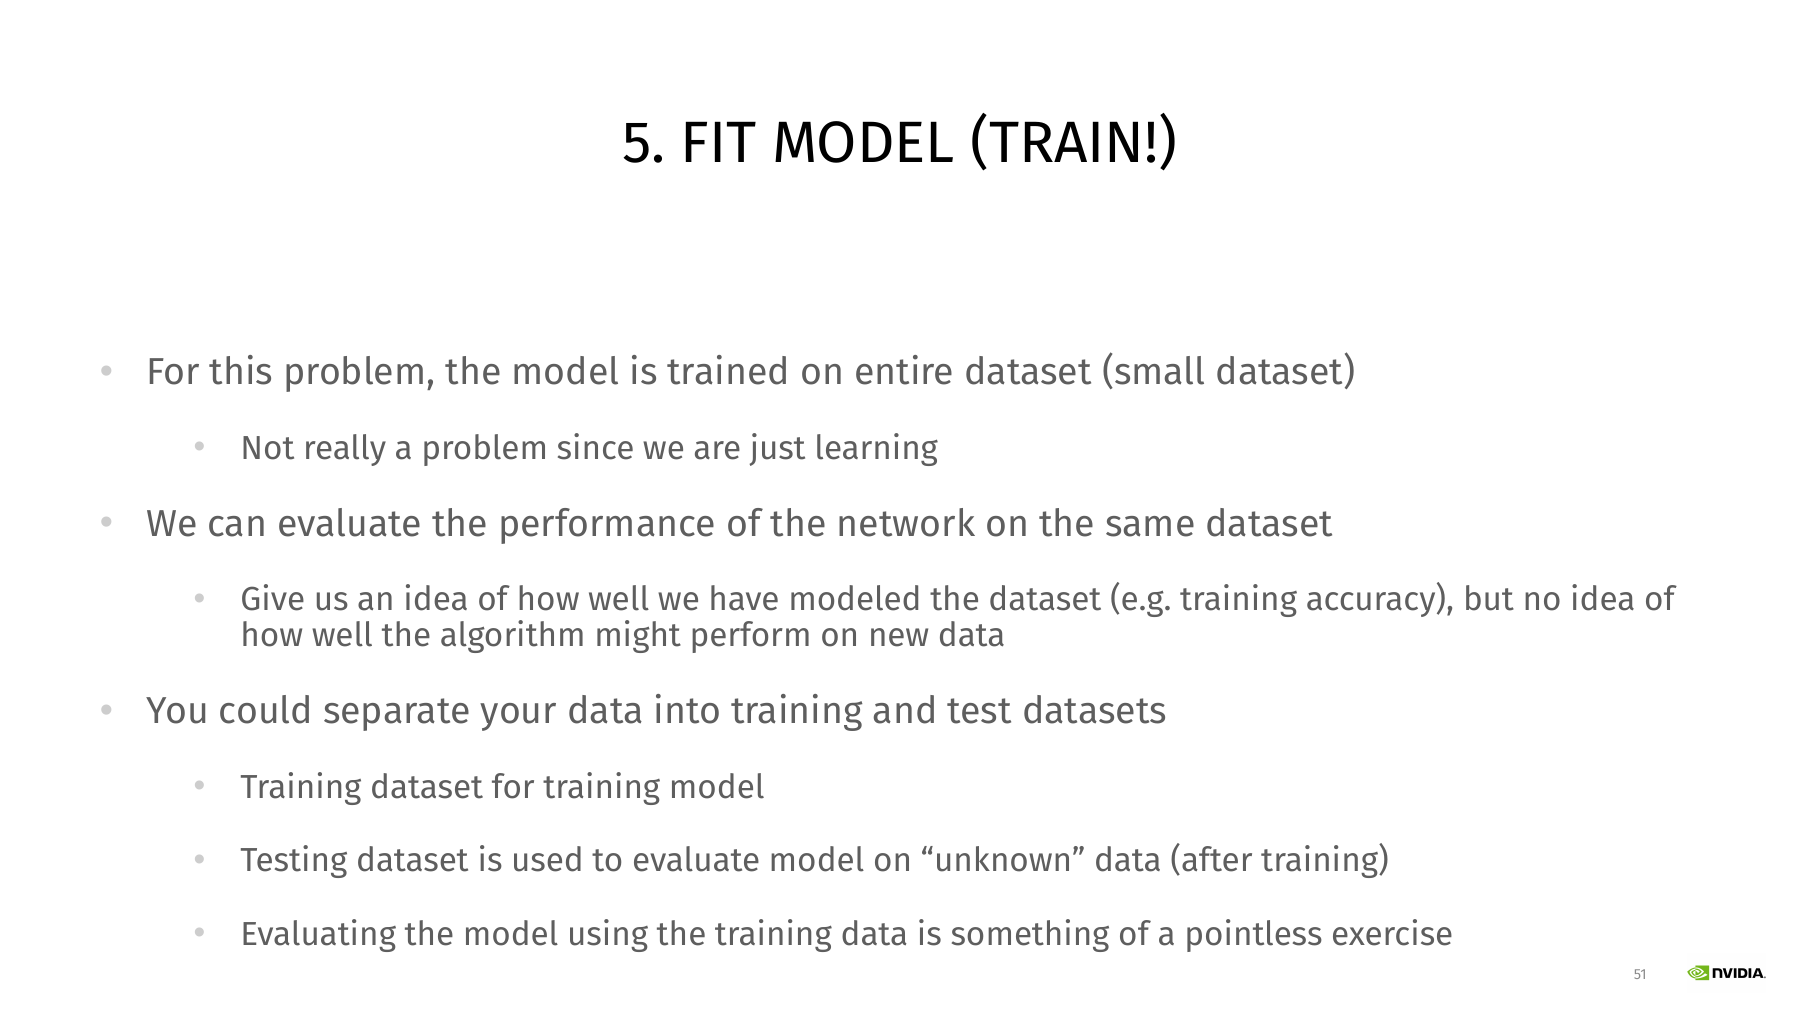

# 5. Fit Model (Train!)

For this problem, the model is trained on entire dataset (small dataset)
Not really a problem since we are just learning
We can evaluate the performance of the network on the same dataset
Give us an idea of how well we have modeled the dataset (e.g. training accuracy), but no idea of how well the algorithm might perform on new data
You could separate your data into training and test datasets
Training dataset for training model
Testing dataset is used to evaluate model on “unknown” data (after training)
Evaluating the model using the training data is something of a pointless exercise